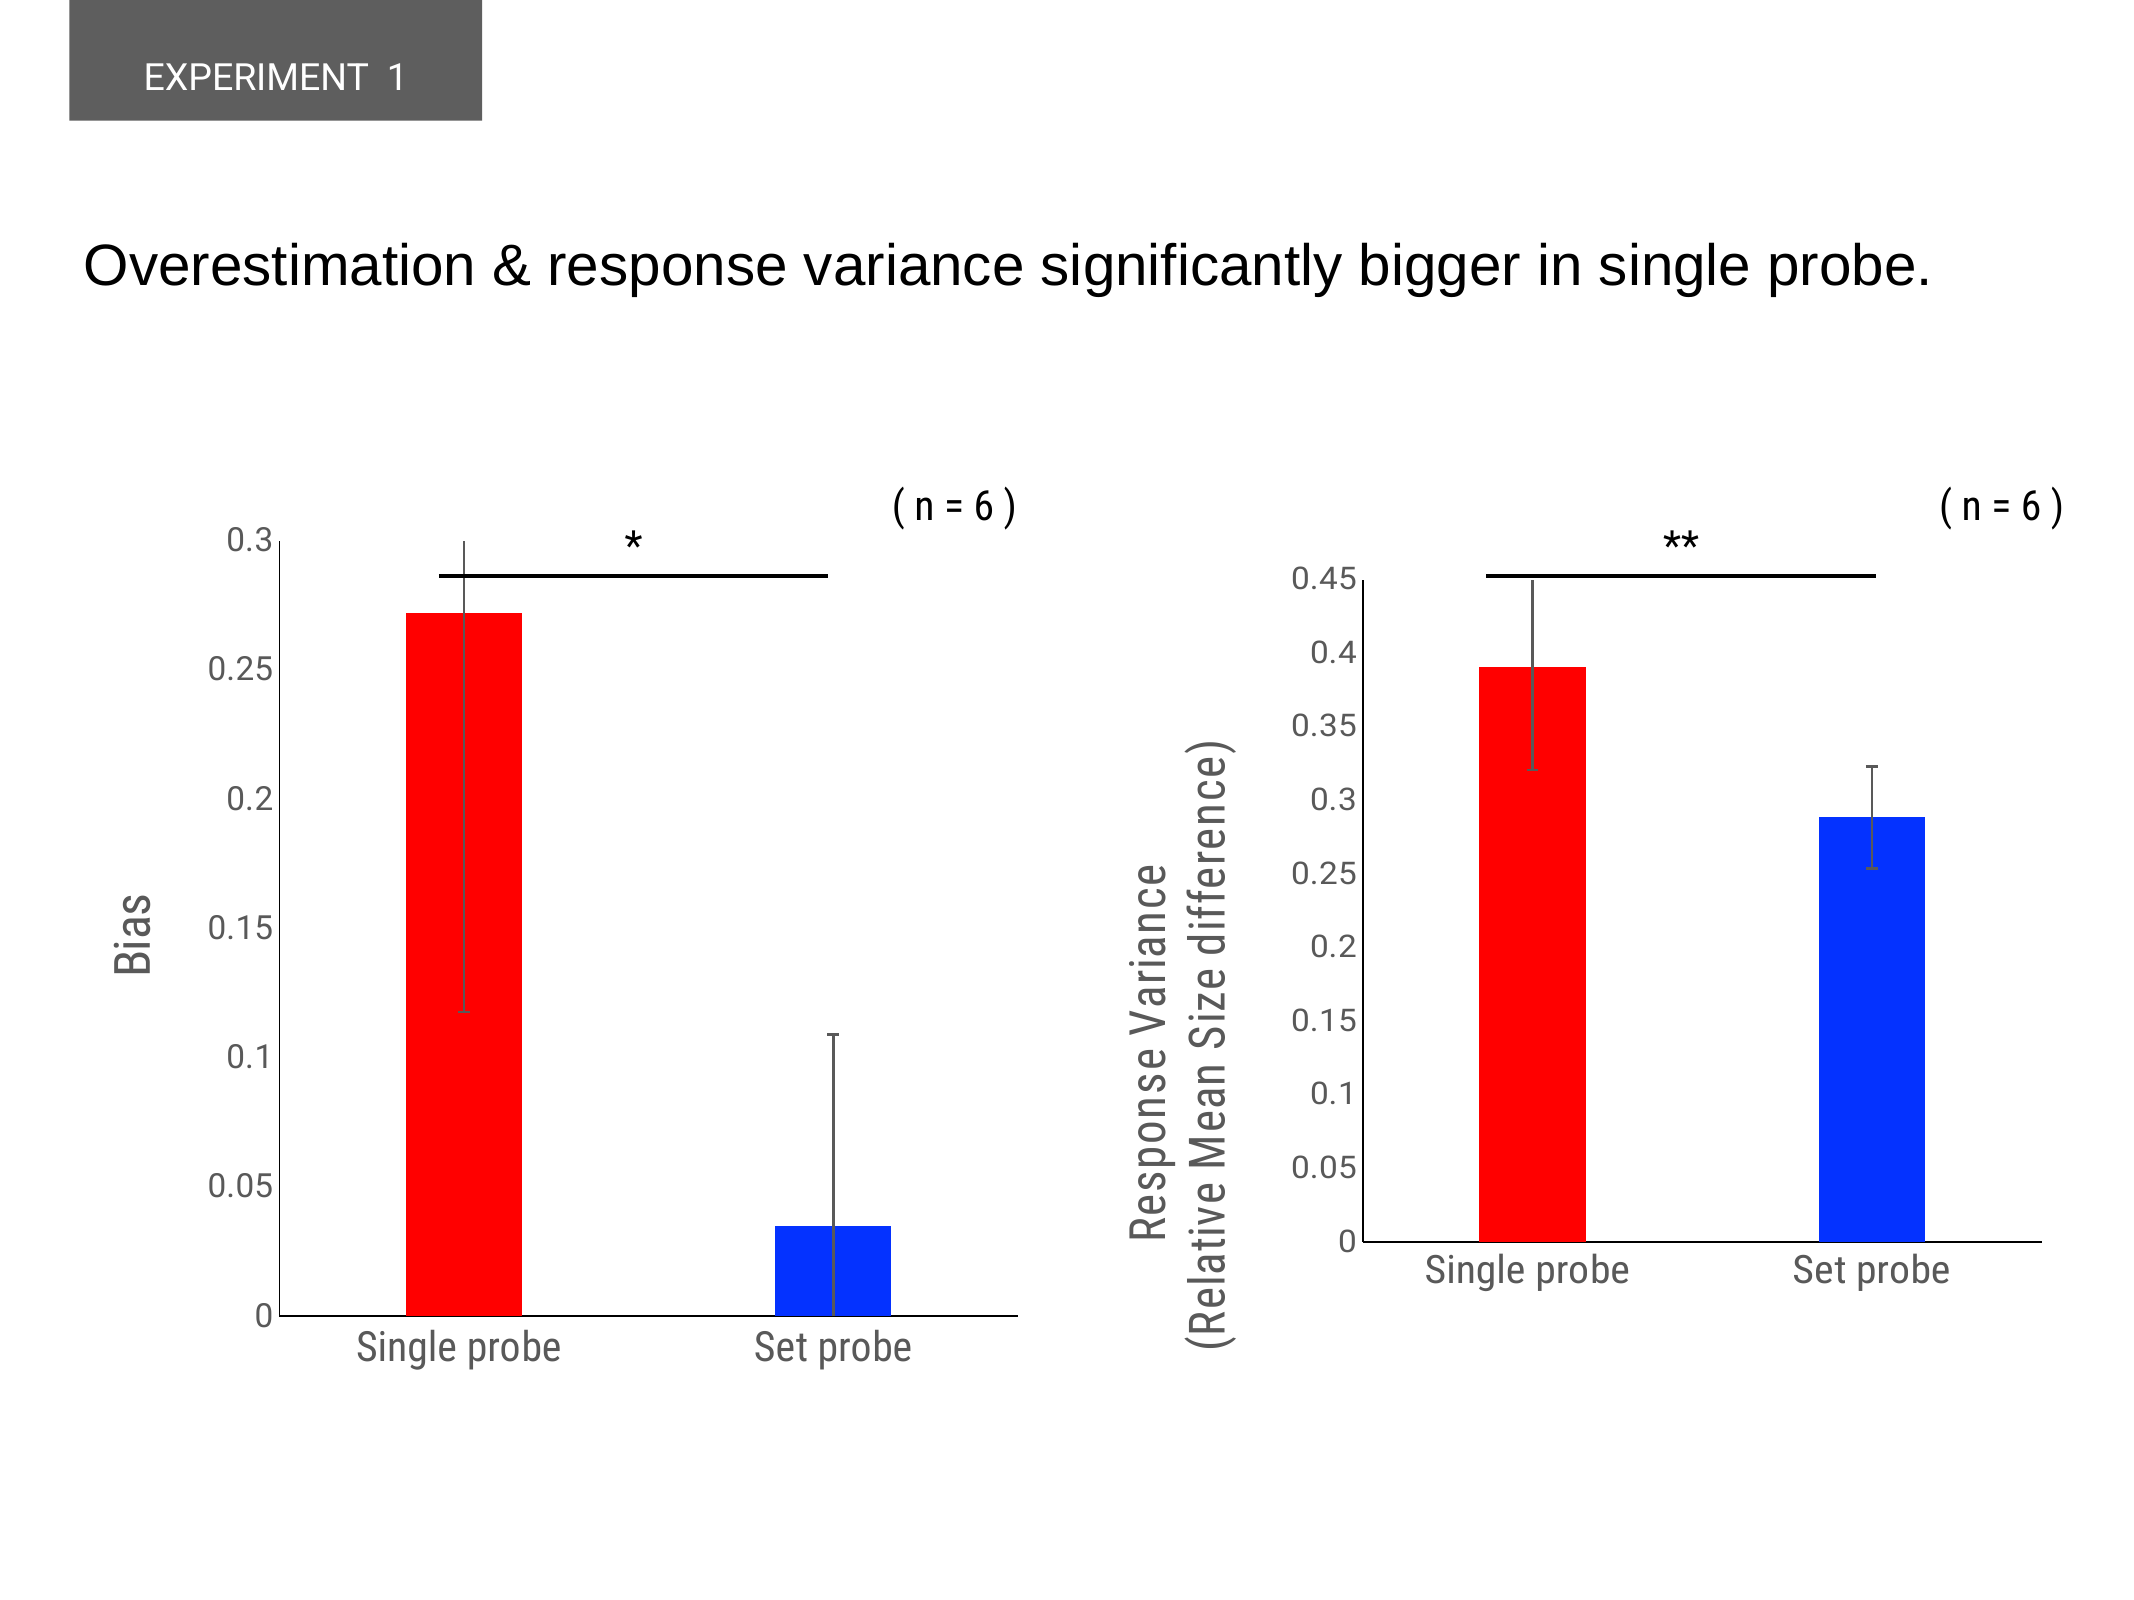

EXPERIMENT  1
Overestimation & response variance significantly bigger in single probe.
( n = 6 )
( n = 6 )

### Chart

| Category |  |
|---|---|
| Single probe  | 0.27189659532926397 |
| Set probe | 0.03495566597831661 |
*

**

### Chart

| Category |  |
|---|---|
| Single probe  | 0.390752452814362 |
| Set probe | 0.2883068668946489 |